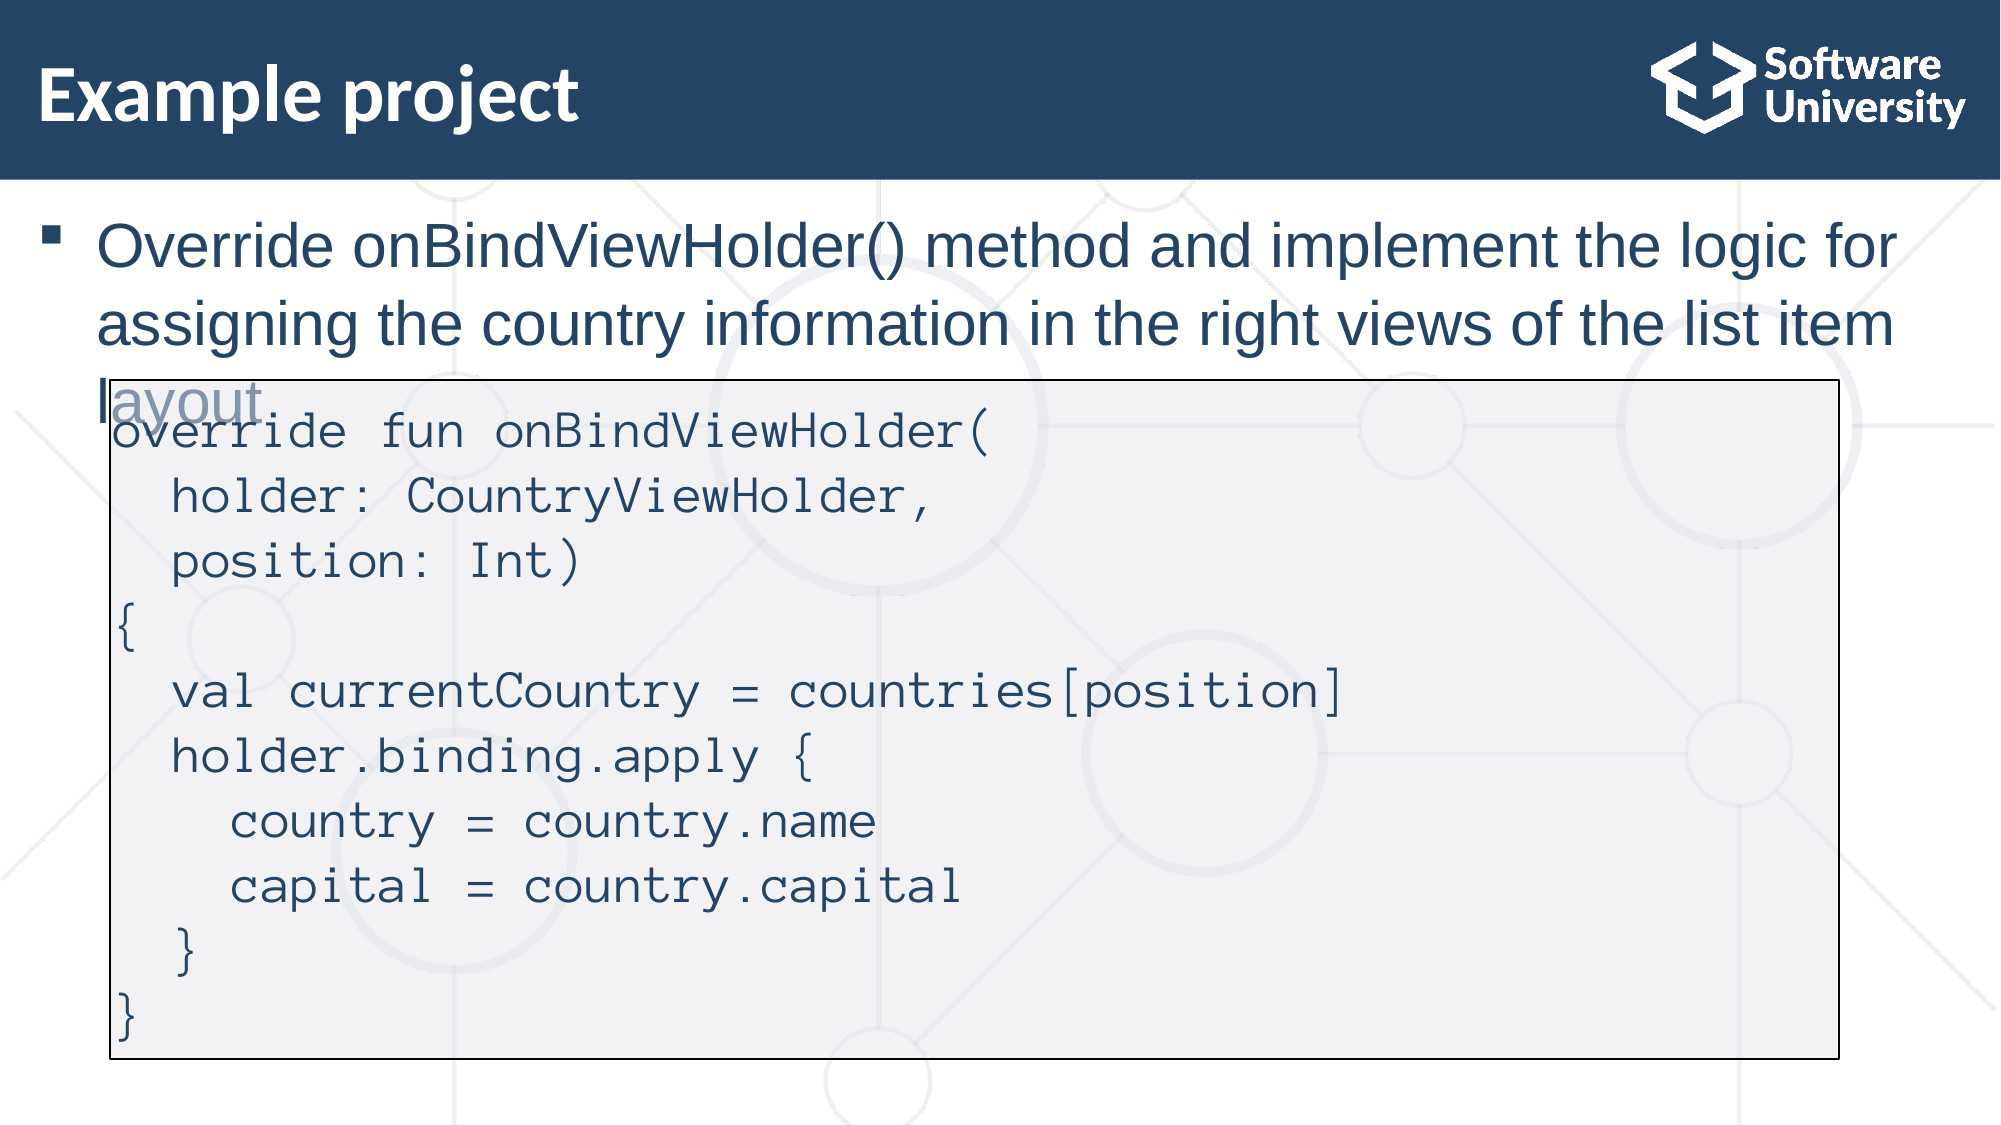

# Example project
Override onBindViewHolder() method and implement the logic for assigning the country information in the right views of the list item layout
override fun onBindViewHolder(
  holder: CountryViewHolder,
  position: Int)
{
  val currentCountry = countries[position]
  holder.binding.apply {
    country = country.name
    capital = country.capital
  }
}